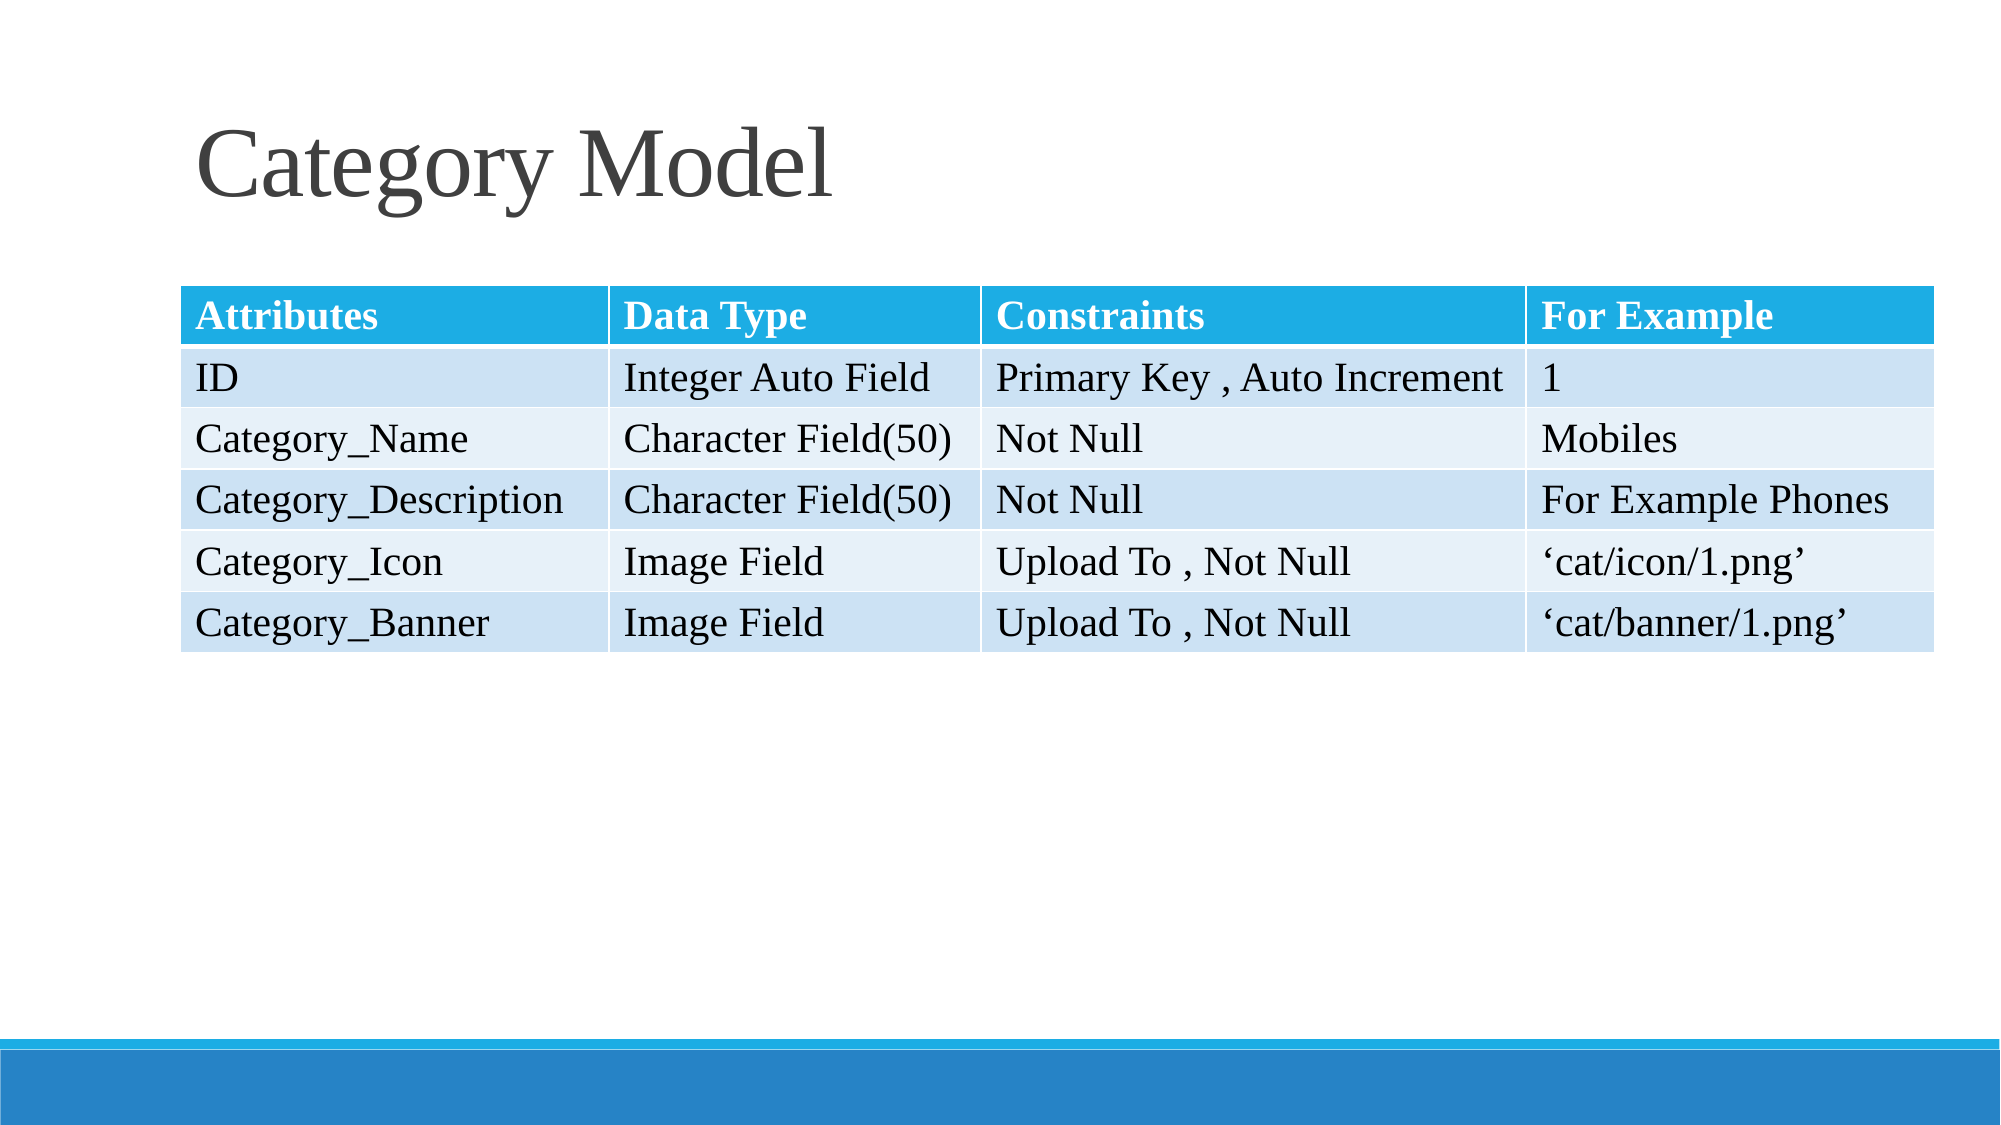

# Category Model
| Attributes | Data Type | Constraints | For Example |
| --- | --- | --- | --- |
| ID | Integer Auto Field | Primary Key , Auto Increment | 1 |
| Category\_Name | Character Field(50) | Not Null | Mobiles |
| Category\_Description | Character Field(50) | Not Null | For Example Phones |
| Category\_Icon | Image Field | Upload To , Not Null | ‘cat/icon/1.png’ |
| Category\_Banner | Image Field | Upload To , Not Null | ‘cat/banner/1.png’ |